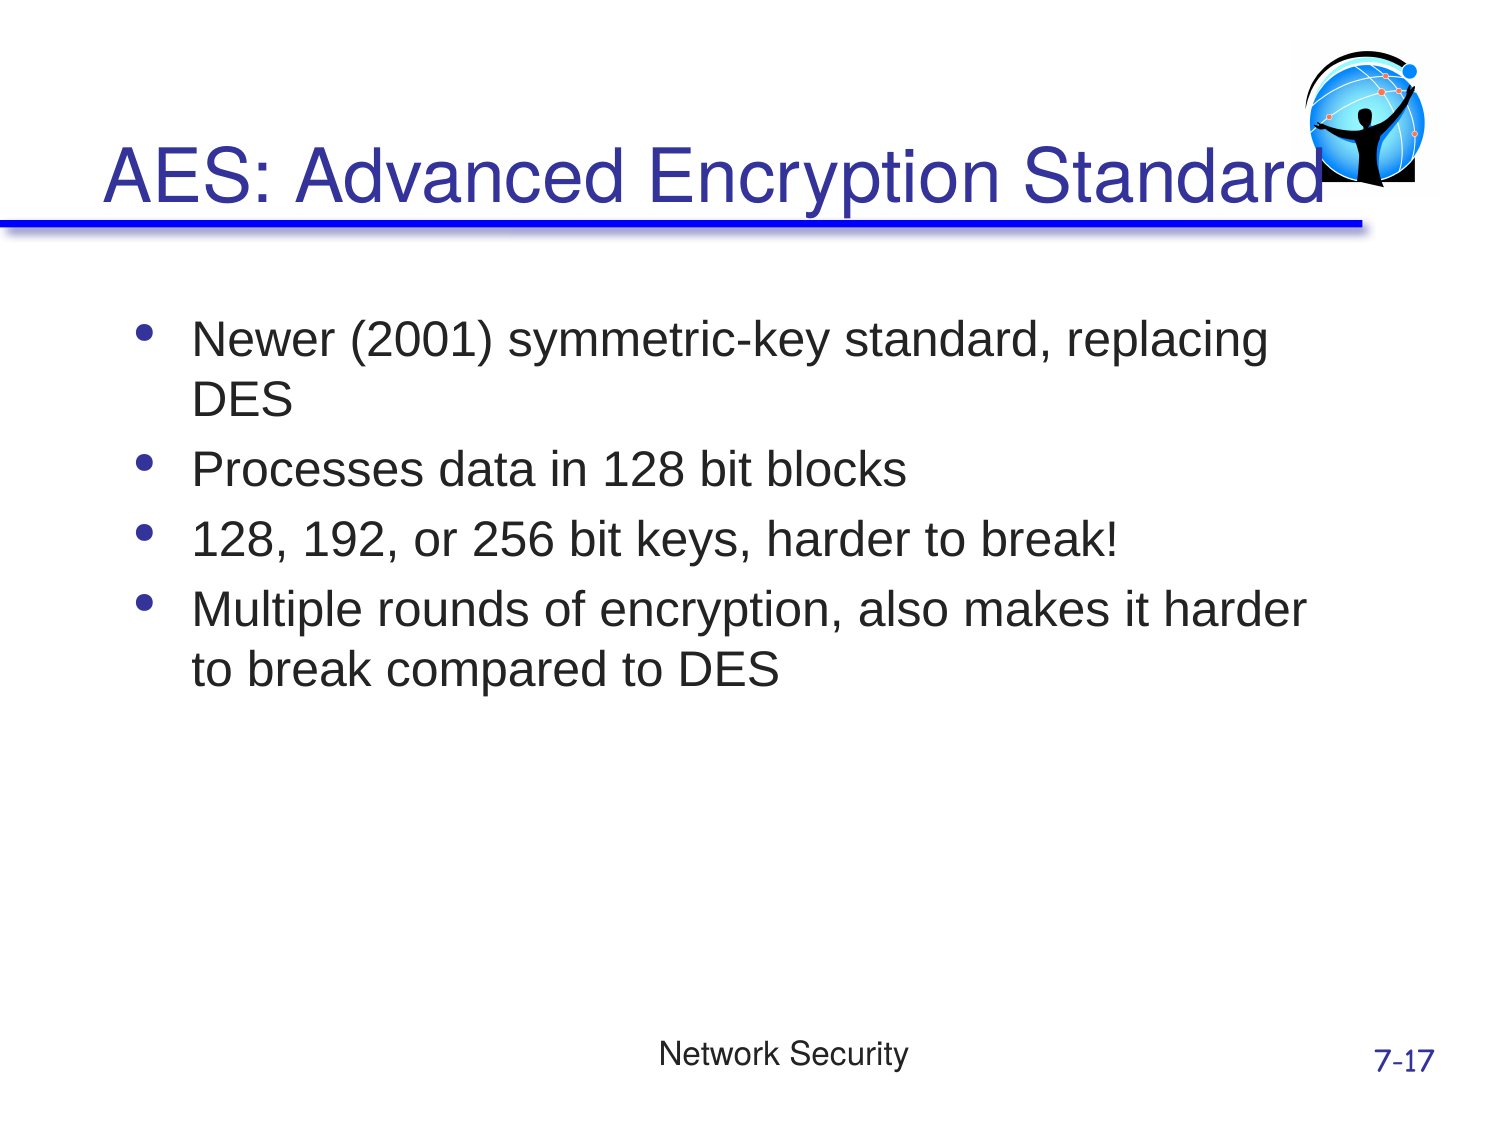

7-17
# AES: Advanced Encryption Standard
Newer (2001) symmetric-key standard, replacing DES
Processes data in 128 bit blocks
128, 192, or 256 bit keys, harder to break!
Multiple rounds of encryption, also makes it harder to break compared to DES
Network Security